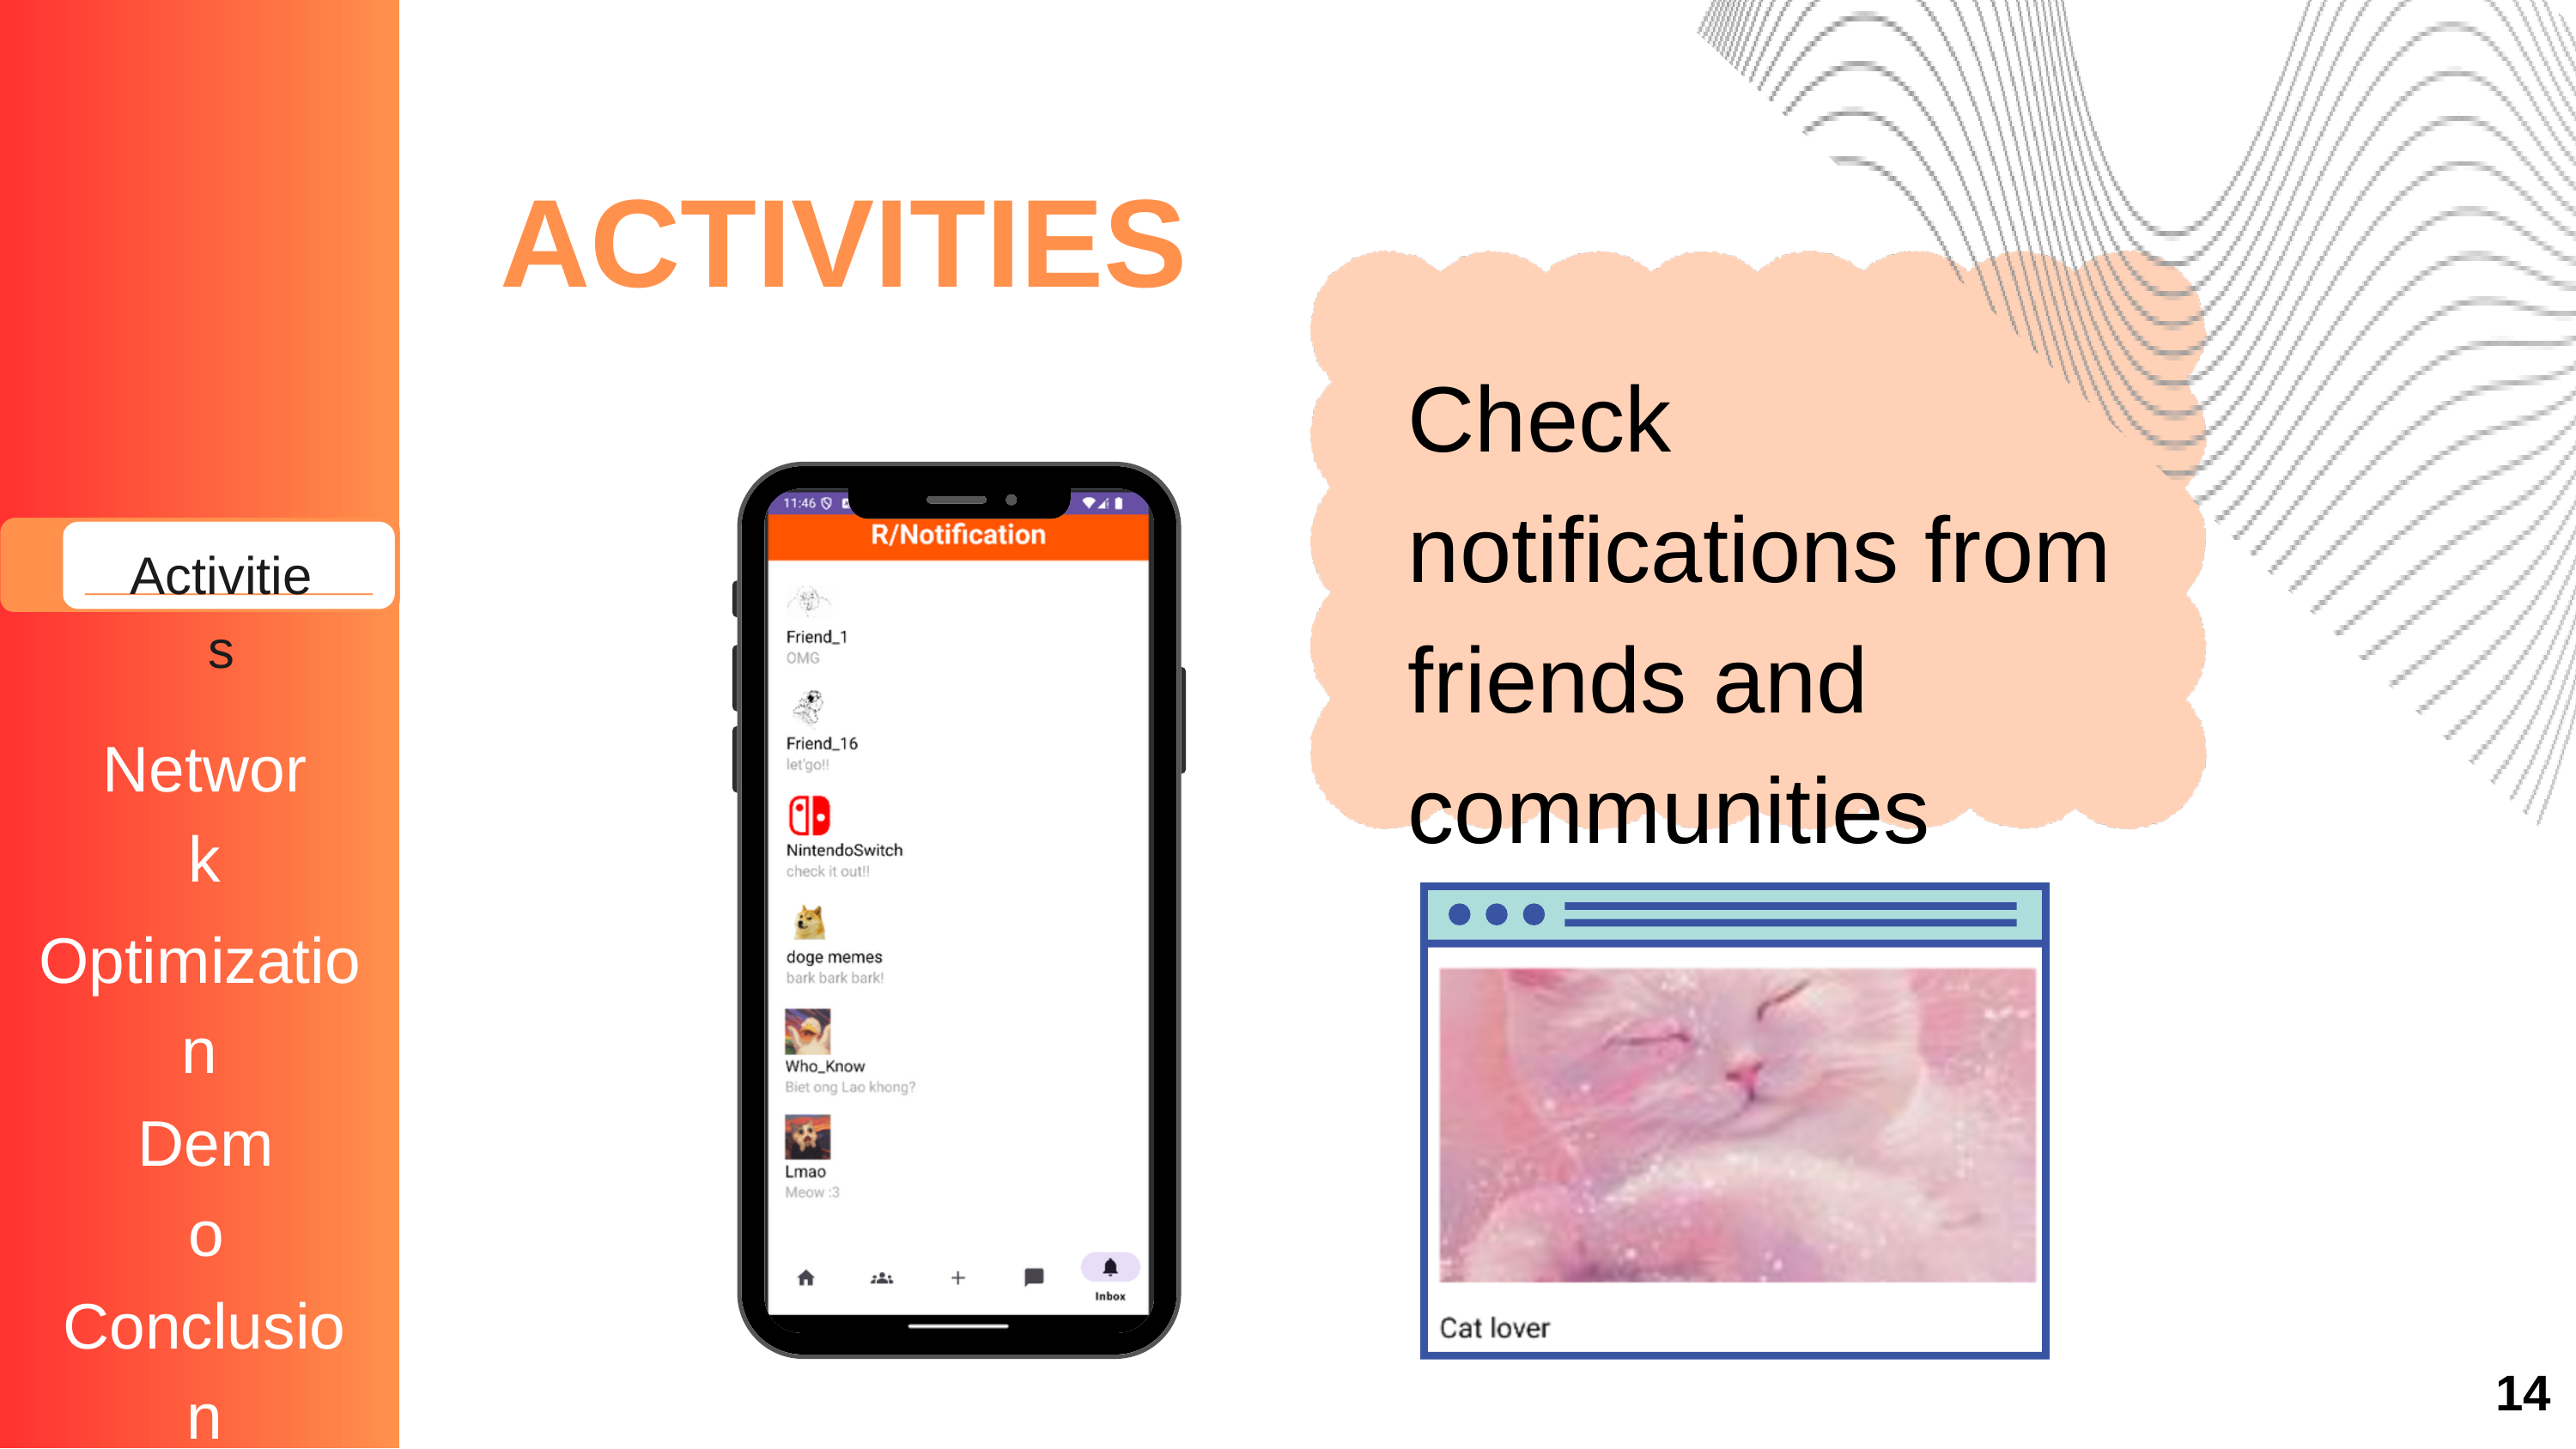

ACTIVITIES

Check notifications from friends and communities

Activities
Network

Optimization

Demo
Conclusion
14